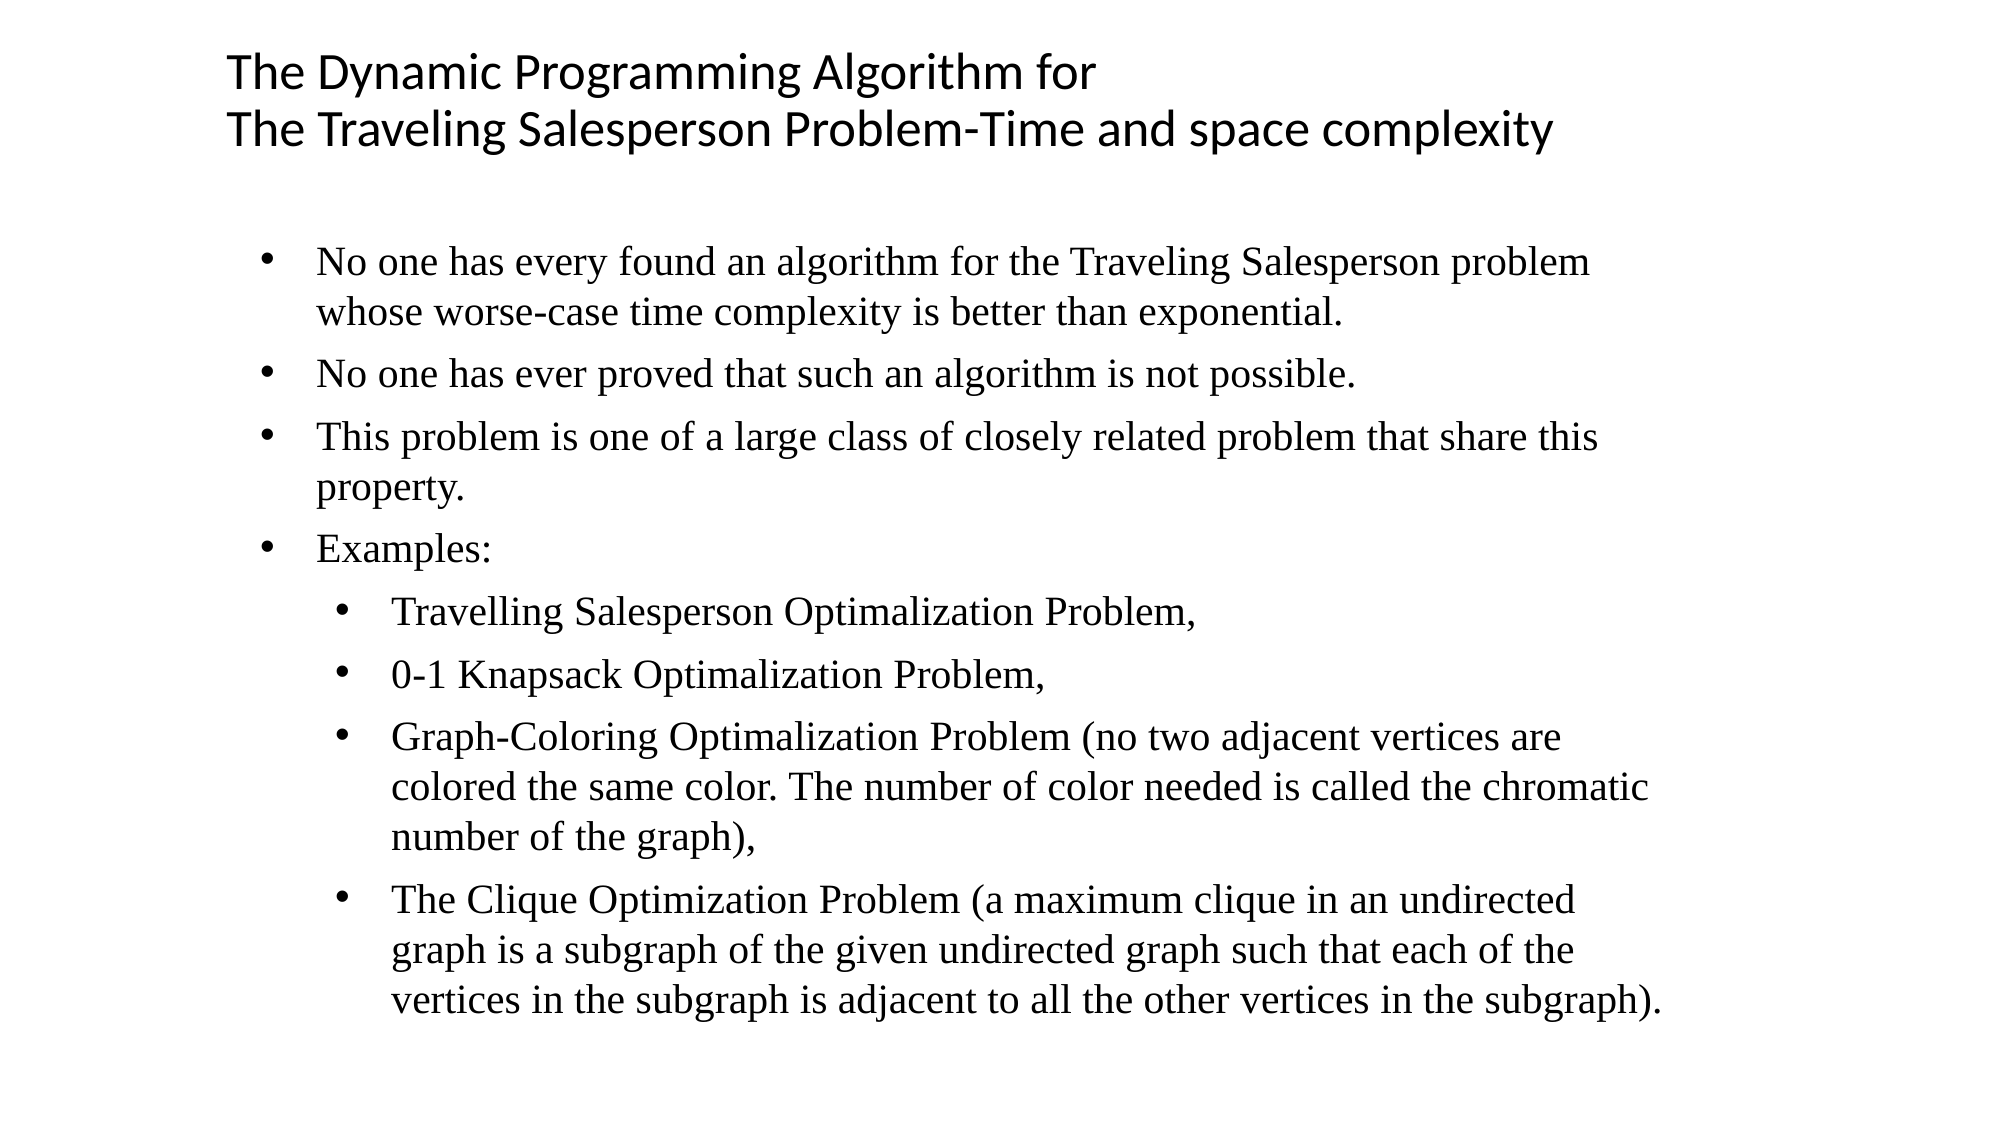

The Dynamic Programming Algorithm for
The Traveling Salesperson Problem-Time and space complexity
No one has every found an algorithm for the Traveling Salesperson problem whose worse-case time complexity is better than exponential.
No one has ever proved that such an algorithm is not possible.
This problem is one of a large class of closely related problem that share this property.
Examples:
Travelling Salesperson Optimalization Problem,
0-1 Knapsack Optimalization Problem,
Graph-Coloring Optimalization Problem (no two adjacent vertices are colored the same color. The number of color needed is called the chromatic number of the graph),
The Clique Optimization Problem (a maximum clique in an undirected graph is a subgraph of the given undirected graph such that each of the vertices in the subgraph is adjacent to all the other vertices in the subgraph).